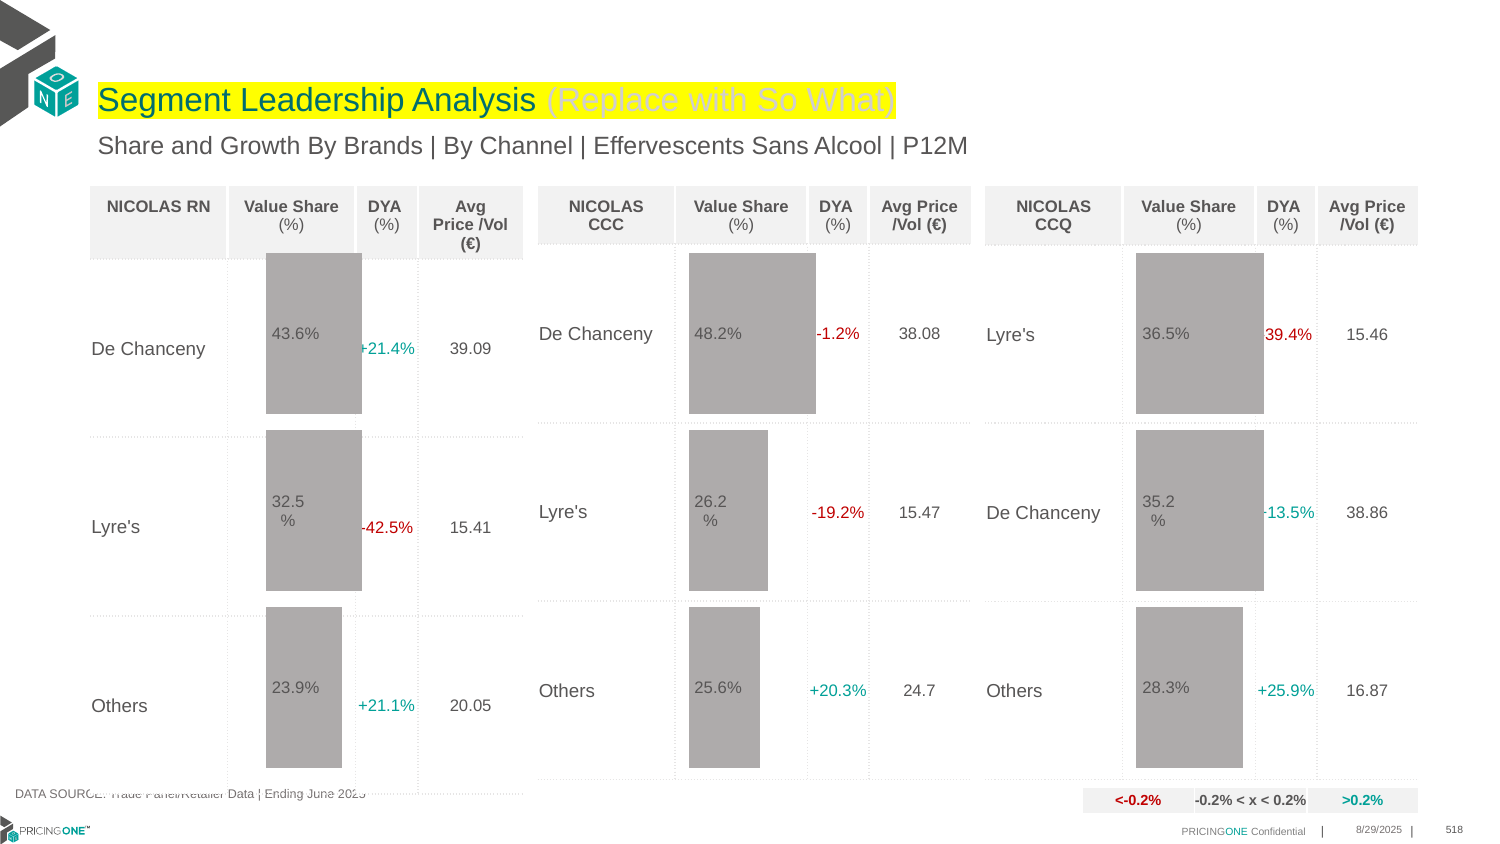

# Segment Leadership Analysis (Replace with So What)
Share and Growth By Brands | By Channel | Effervescents Sans Alcool | P12M
| NICOLAS CCC | Value Share (%) | DYA (%) | Avg Price /Vol (€) |
| --- | --- | --- | --- |
| De Chanceny |  | -1.2% | 38.08 |
| Lyre's |  | -19.2% | 15.47 |
| Others |  | +20.3% | 24.7 |
| NICOLAS RN | Value Share (%) | DYA (%) | Avg Price /Vol (€) |
| --- | --- | --- | --- |
| De Chanceny |  | +21.4% | 39.09 |
| Lyre's |  | -42.5% | 15.41 |
| Others |  | +21.1% | 20.05 |
| NICOLAS CCQ | Value Share (%) | DYA (%) | Avg Price /Vol (€) |
| --- | --- | --- | --- |
| Lyre's |  | -39.4% | 15.46 |
| De Chanceny |  | +13.5% | 38.86 |
| Others |  | +25.9% | 16.87 |

### Chart

| Category | Effervescents Sans Alcool | NICOLAS RN |
|---|---|
| None | 0.4359518405210698 |

### Chart

| Category | Effervescents Sans Alcool | NICOLAS CCC |
|---|---|
| None | 0.48197299785210185 |

### Chart

| Category | Effervescents Sans Alcool | NICOLAS CCQ |
|---|---|
| None | 0.3650649991772256 |
DATA SOURCE: Trade Panel/Retailer Data | Ending June 2025
| <-0.2% | -0.2% < x < 0.2% | >0.2% |
| --- | --- | --- |

8/29/2025
518